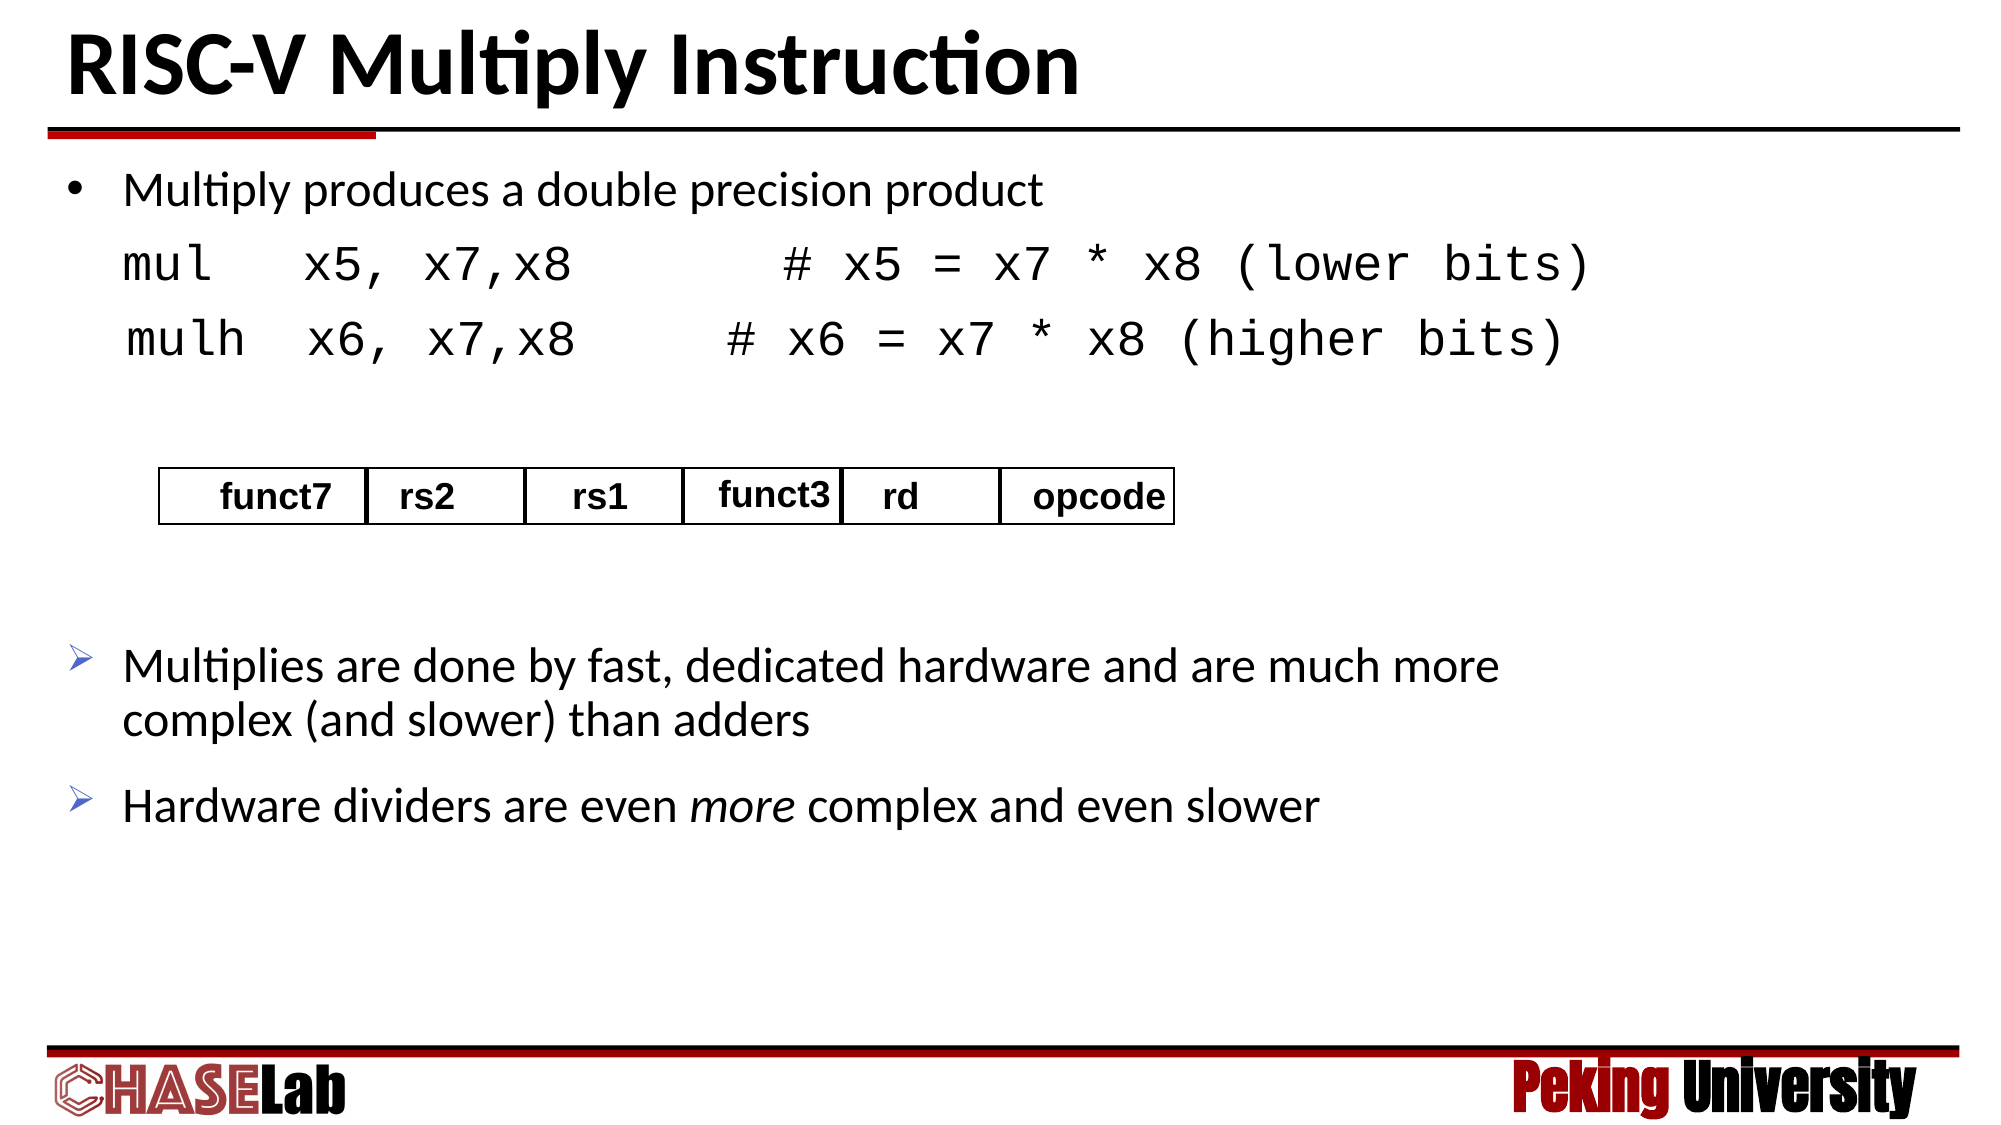

# RISC-V Multiply Instruction
Multiply produces a double precision product
	mul   x5, x7,x8	  # x5 = x7 * x8 (lower bits)
  mulh  x6, x7,x8     # x6 = x7 * x8 (higher bits)

funct3
funct7
rs2
rs1
rd
opcode
Multiplies are done by fast, dedicated hardware and are much more complex (and slower) than adders
Hardware dividers are even more complex and even slower